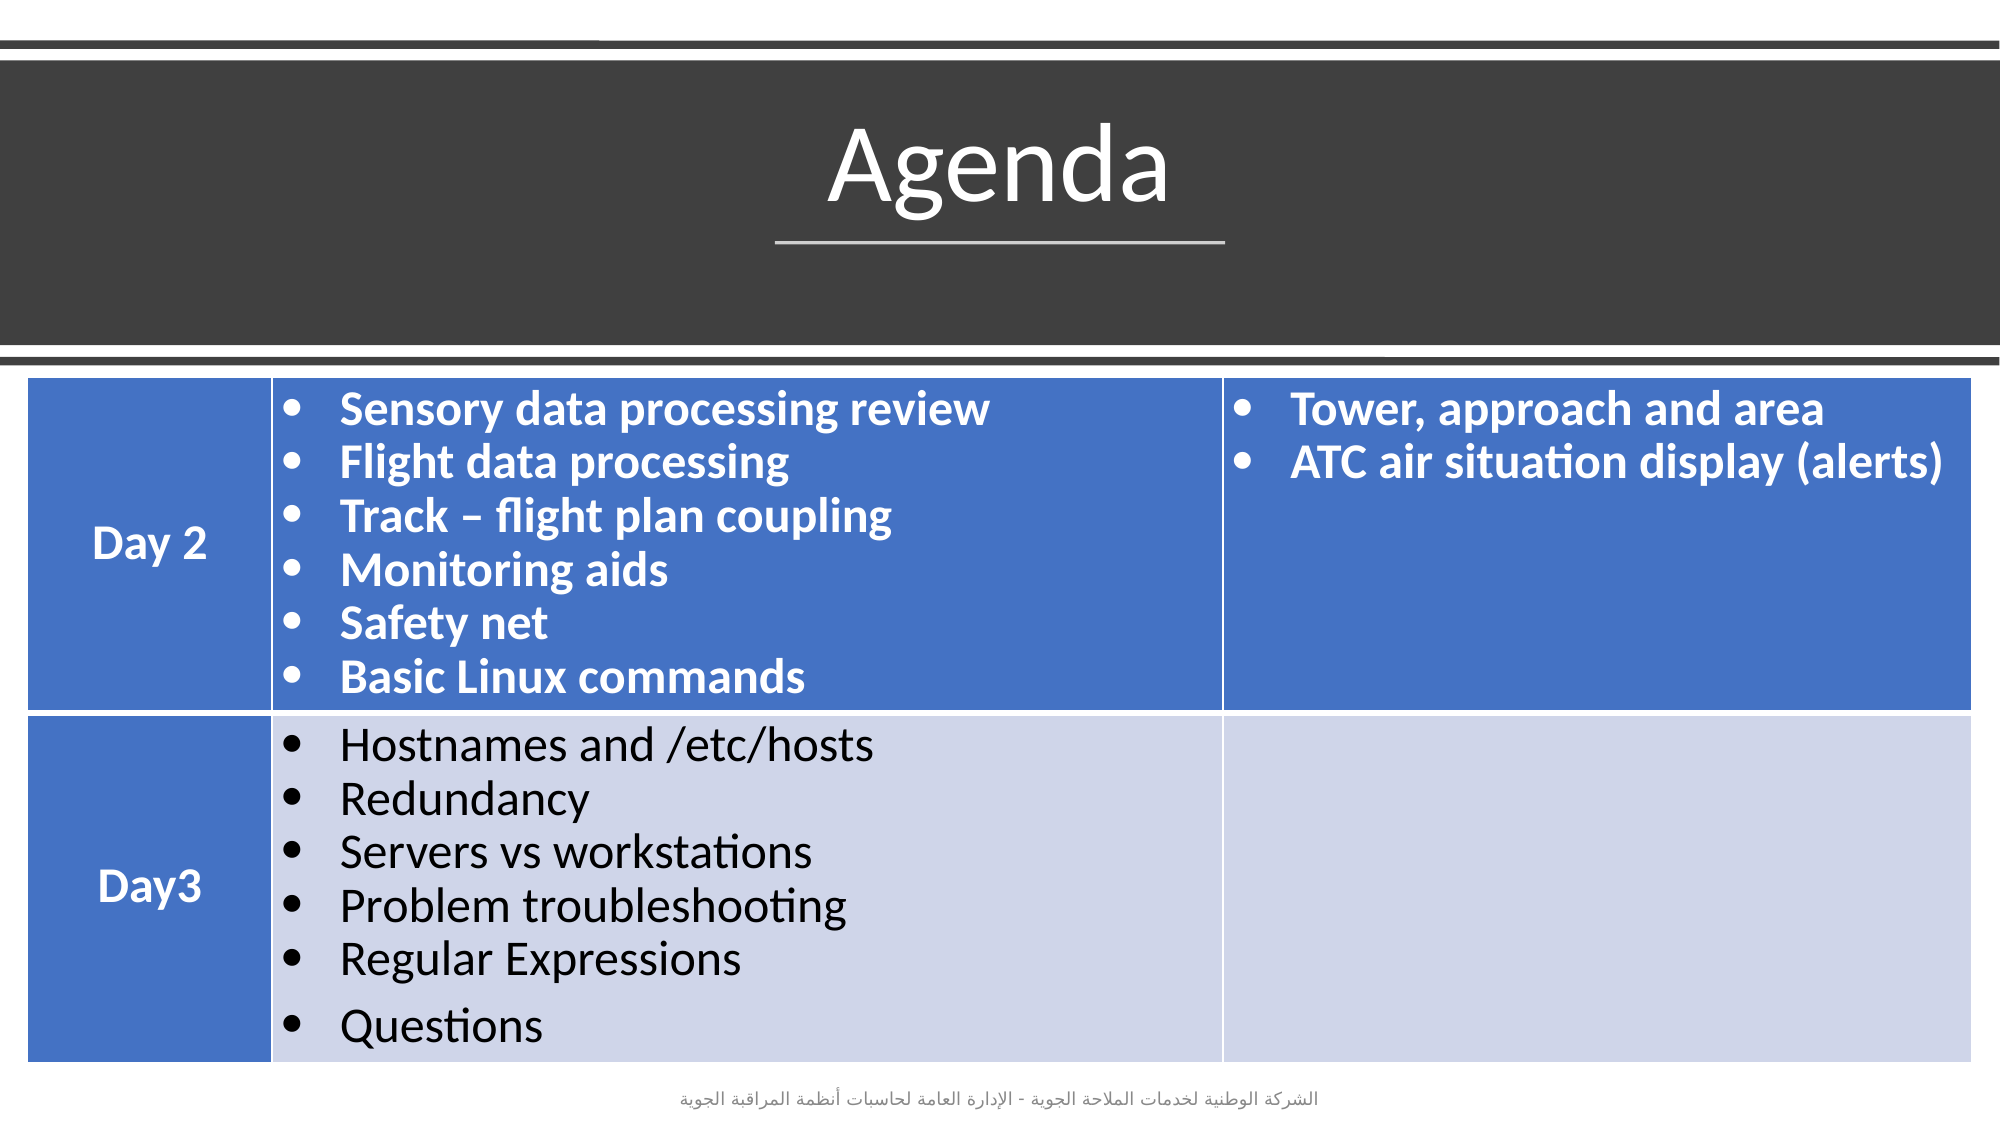

Agenda
| Day 2 | Sensory data processing review Flight data processing Track – flight plan coupling Monitoring aids Safety net Basic Linux commands | Tower, approach and area ATC air situation display (alerts) |
| --- | --- | --- |
| Day3 | Hostnames and /etc/hosts Redundancy Servers vs workstations Problem troubleshooting Regular Expressions Questions |  |
الشركة الوطنية لخدمات الملاحة الجوية - الإدارة العامة لحاسبات أنظمة المراقبة الجوية